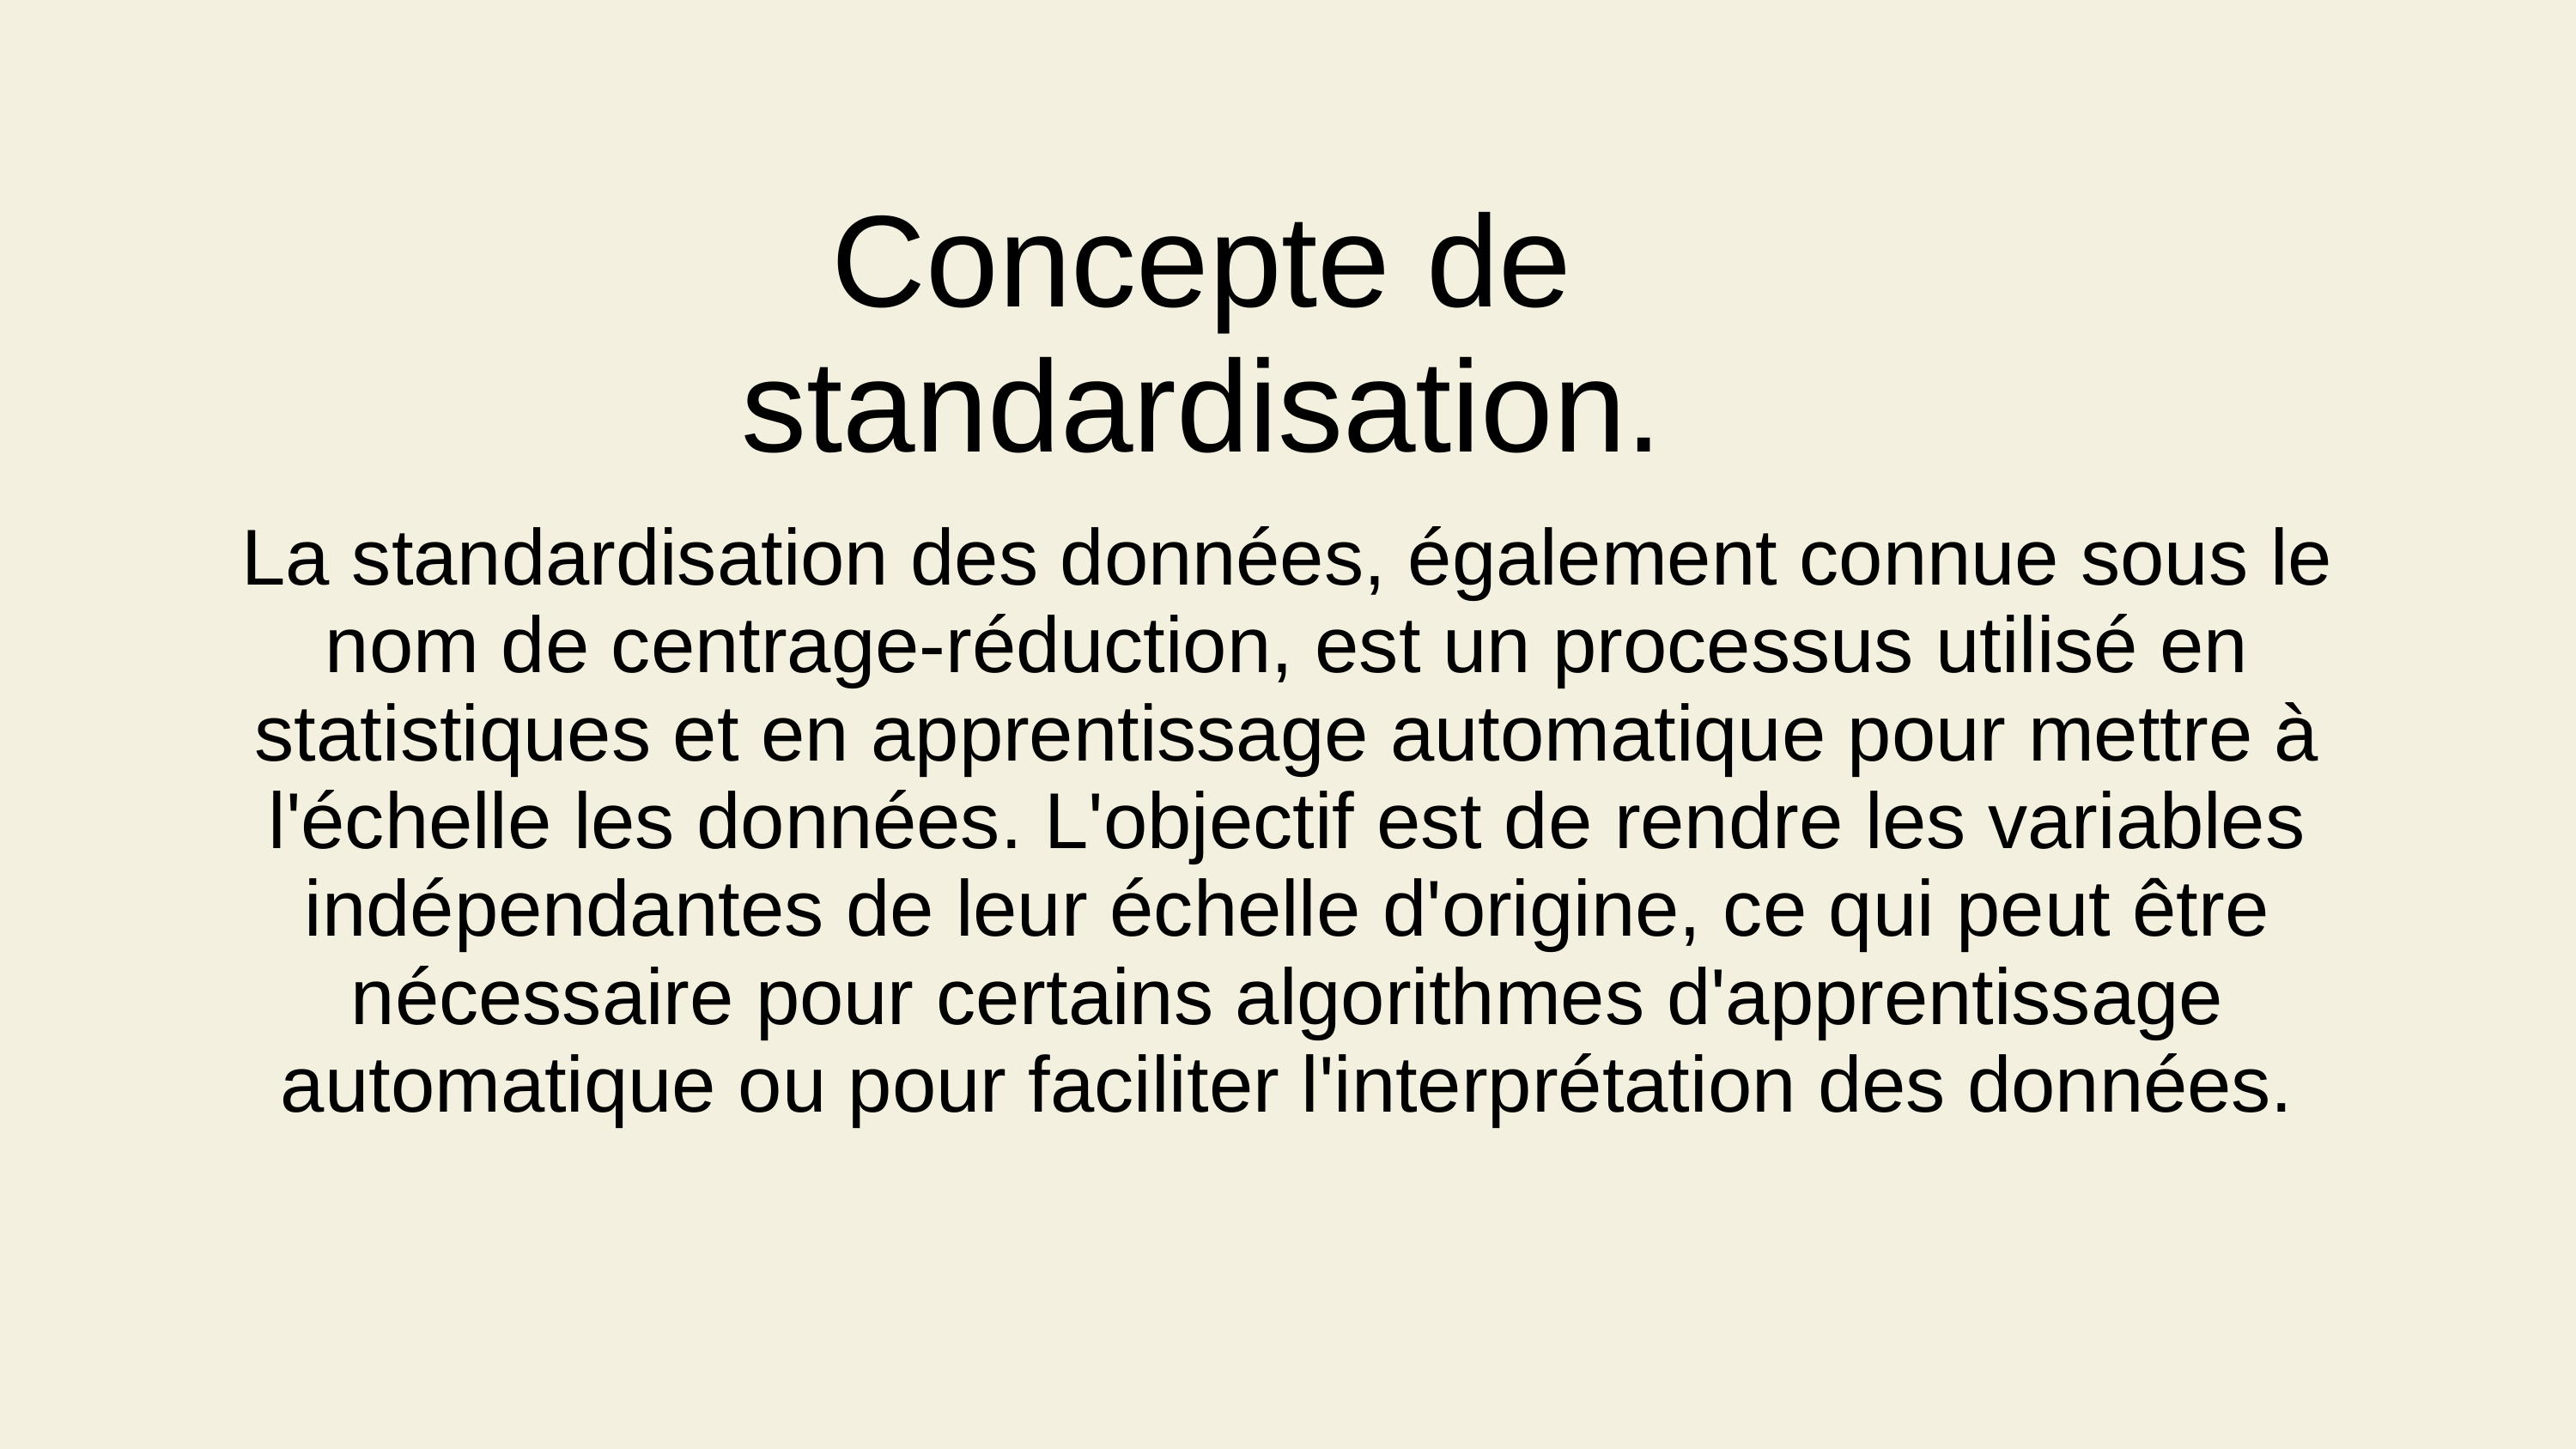

Concepte de standardisation.
La standardisation des données, également connue sous le nom de centrage-réduction, est un processus utilisé en statistiques et en apprentissage automatique pour mettre à l'échelle les données. L'objectif est de rendre les variables indépendantes de leur échelle d'origine, ce qui peut être nécessaire pour certains algorithmes d'apprentissage automatique ou pour faciliter l'interprétation des données.